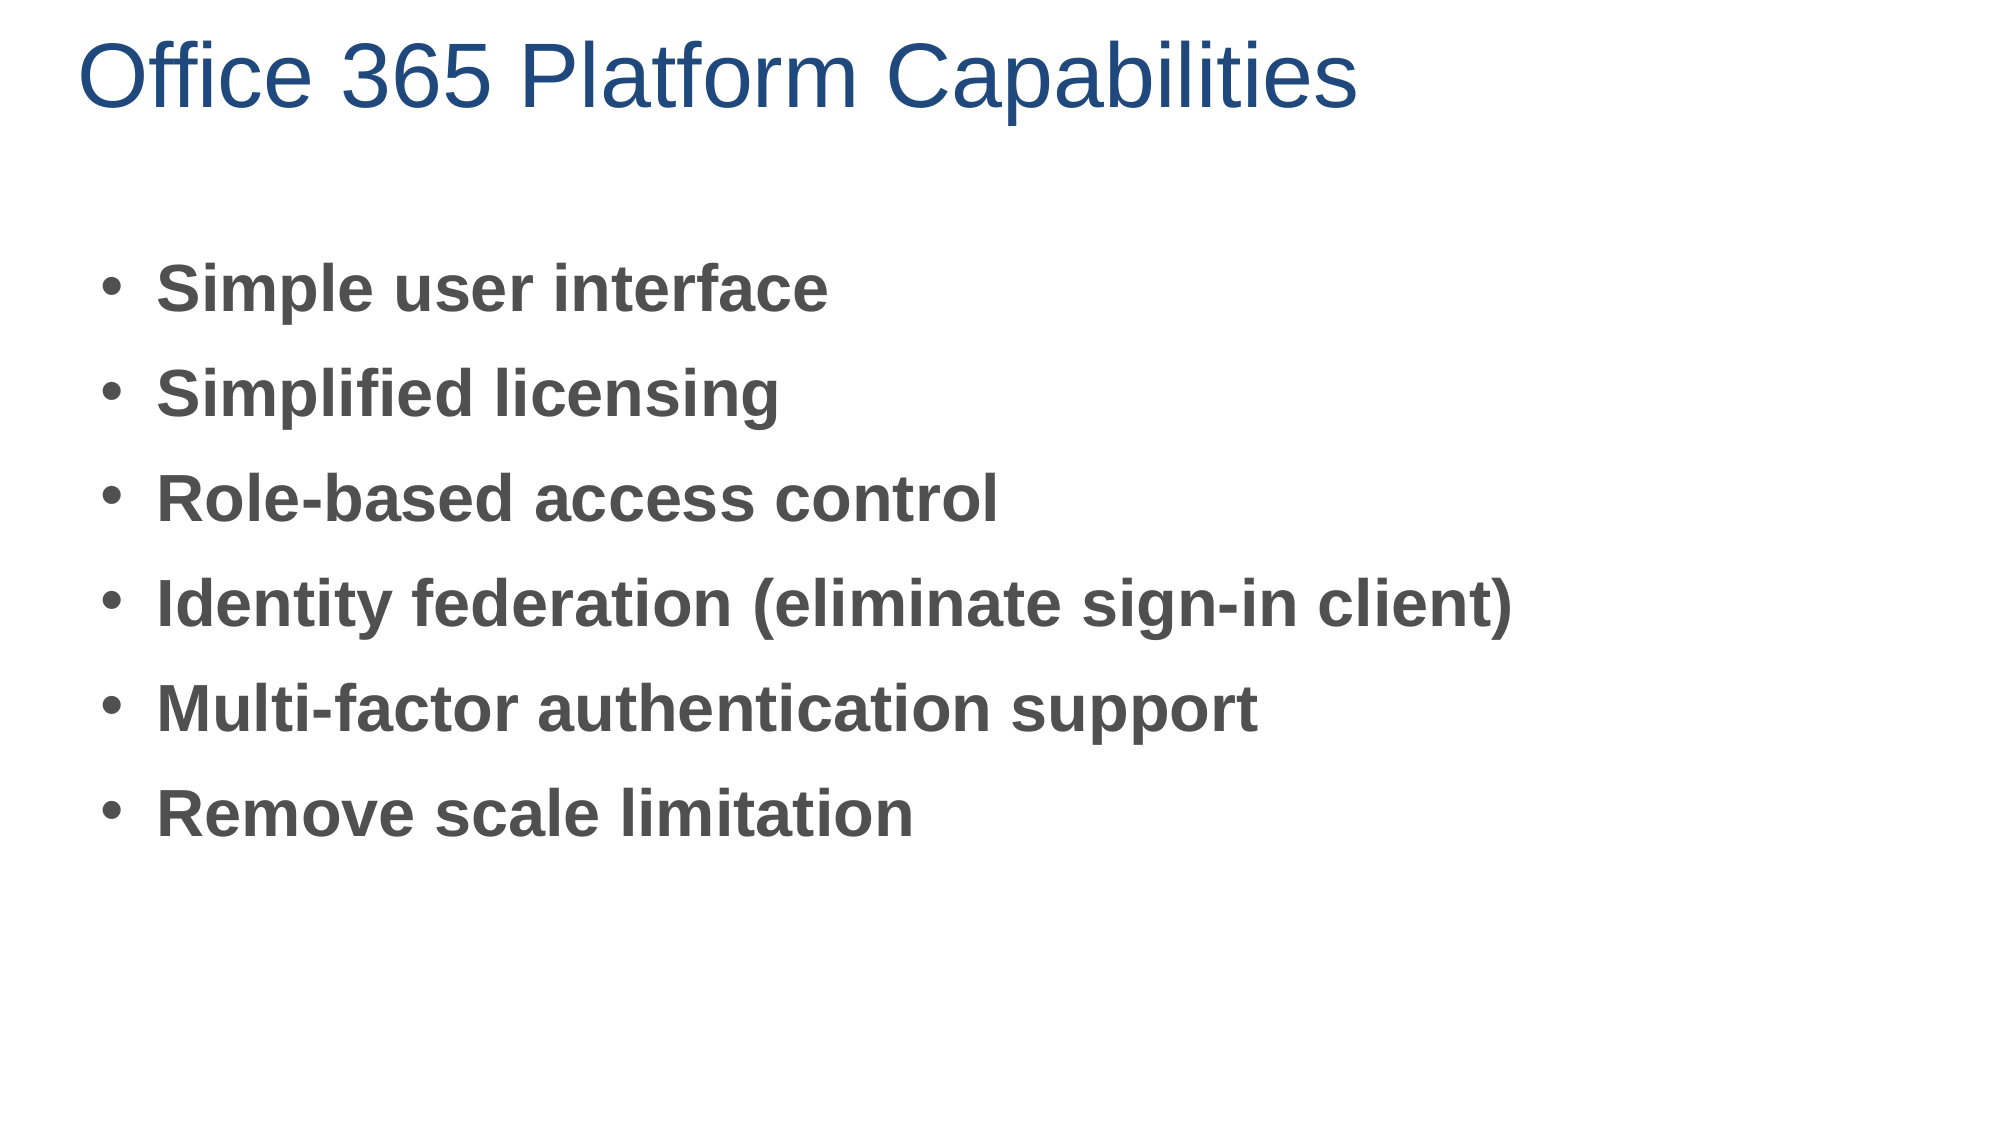

# Office 365 Platform Capabilities
Simple user interface
Simplified licensing
Role-based access control
Identity federation (eliminate sign-in client)
Multi-factor authentication support
Remove scale limitation